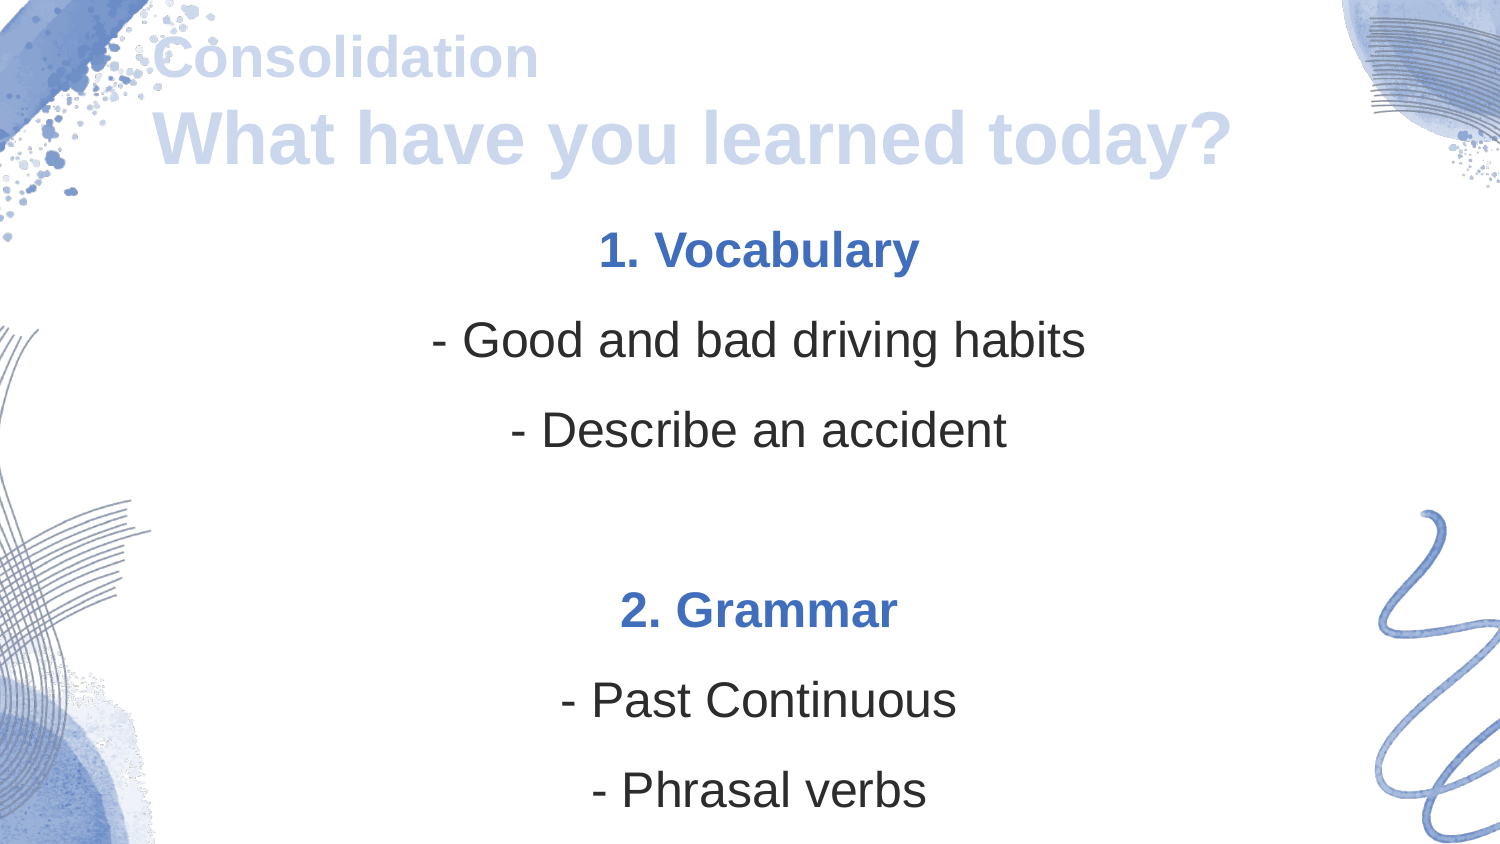

# Consolidation What have you learned today?
1. Vocabulary
- Good and bad driving habits
- Describe an accident

2. Grammar
- Past Continuous
- Phrasal verbs